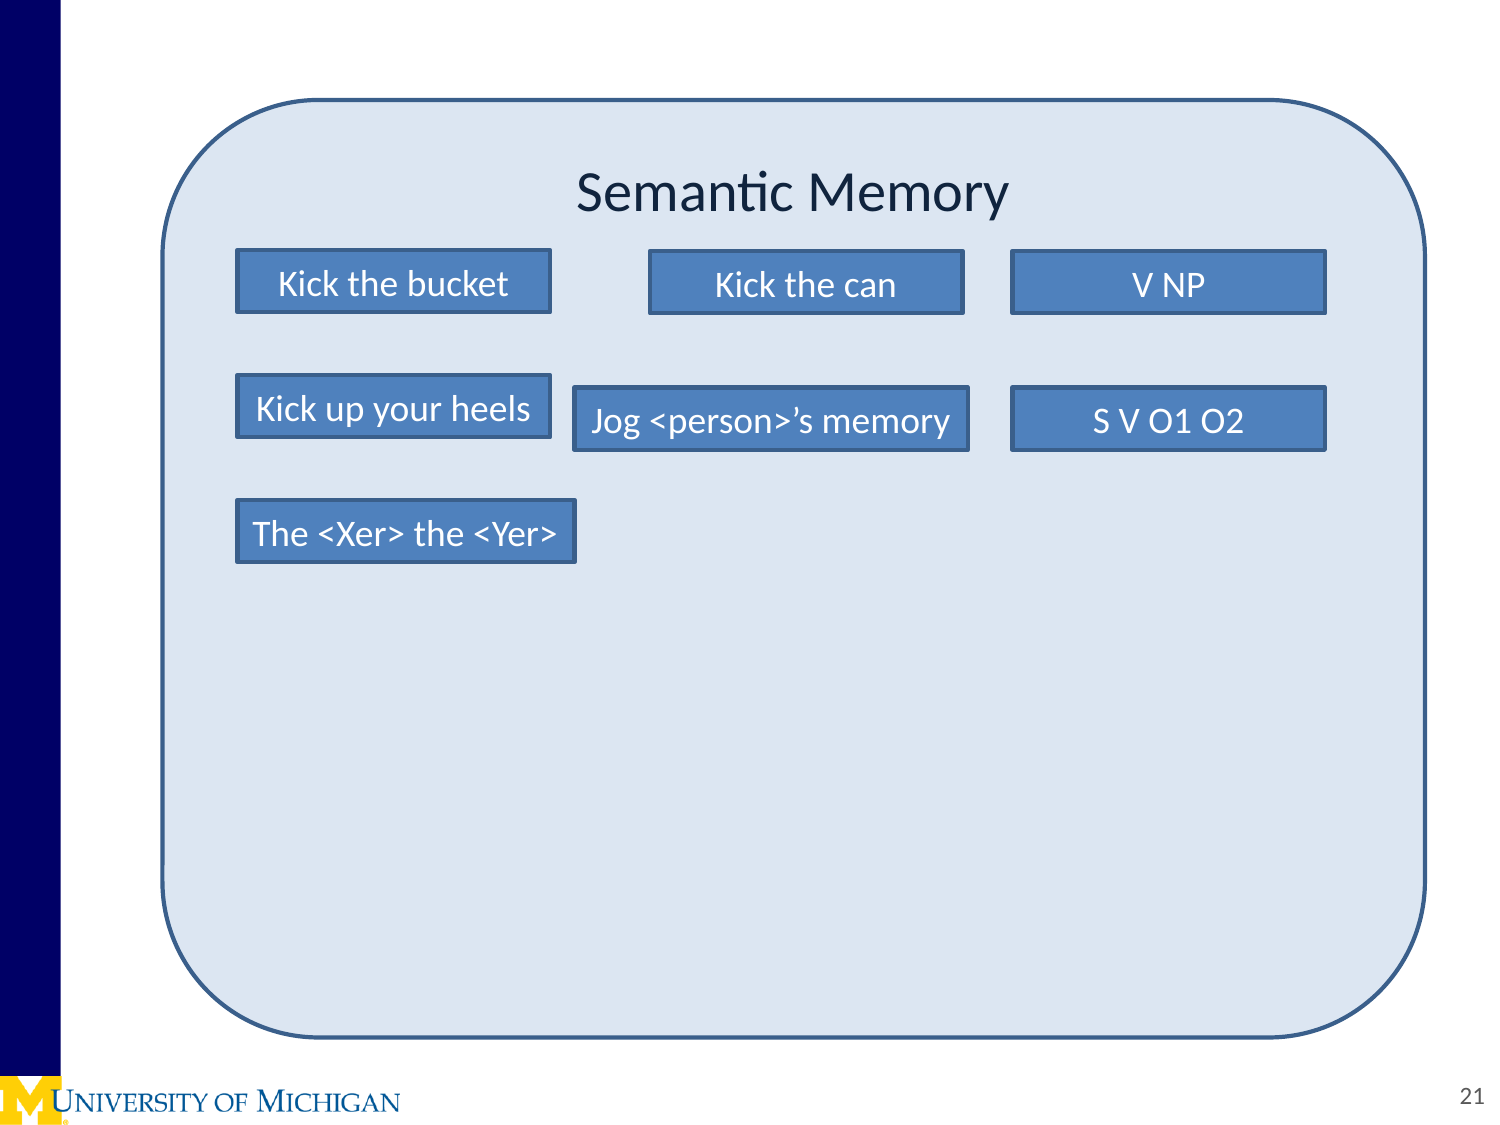

Semantic Memory
Kick the bucket
Kick the can
V NP
Kick up your heels
Jog <person>’s memory
S V O1 O2
The <Xer> the <Yer>
21